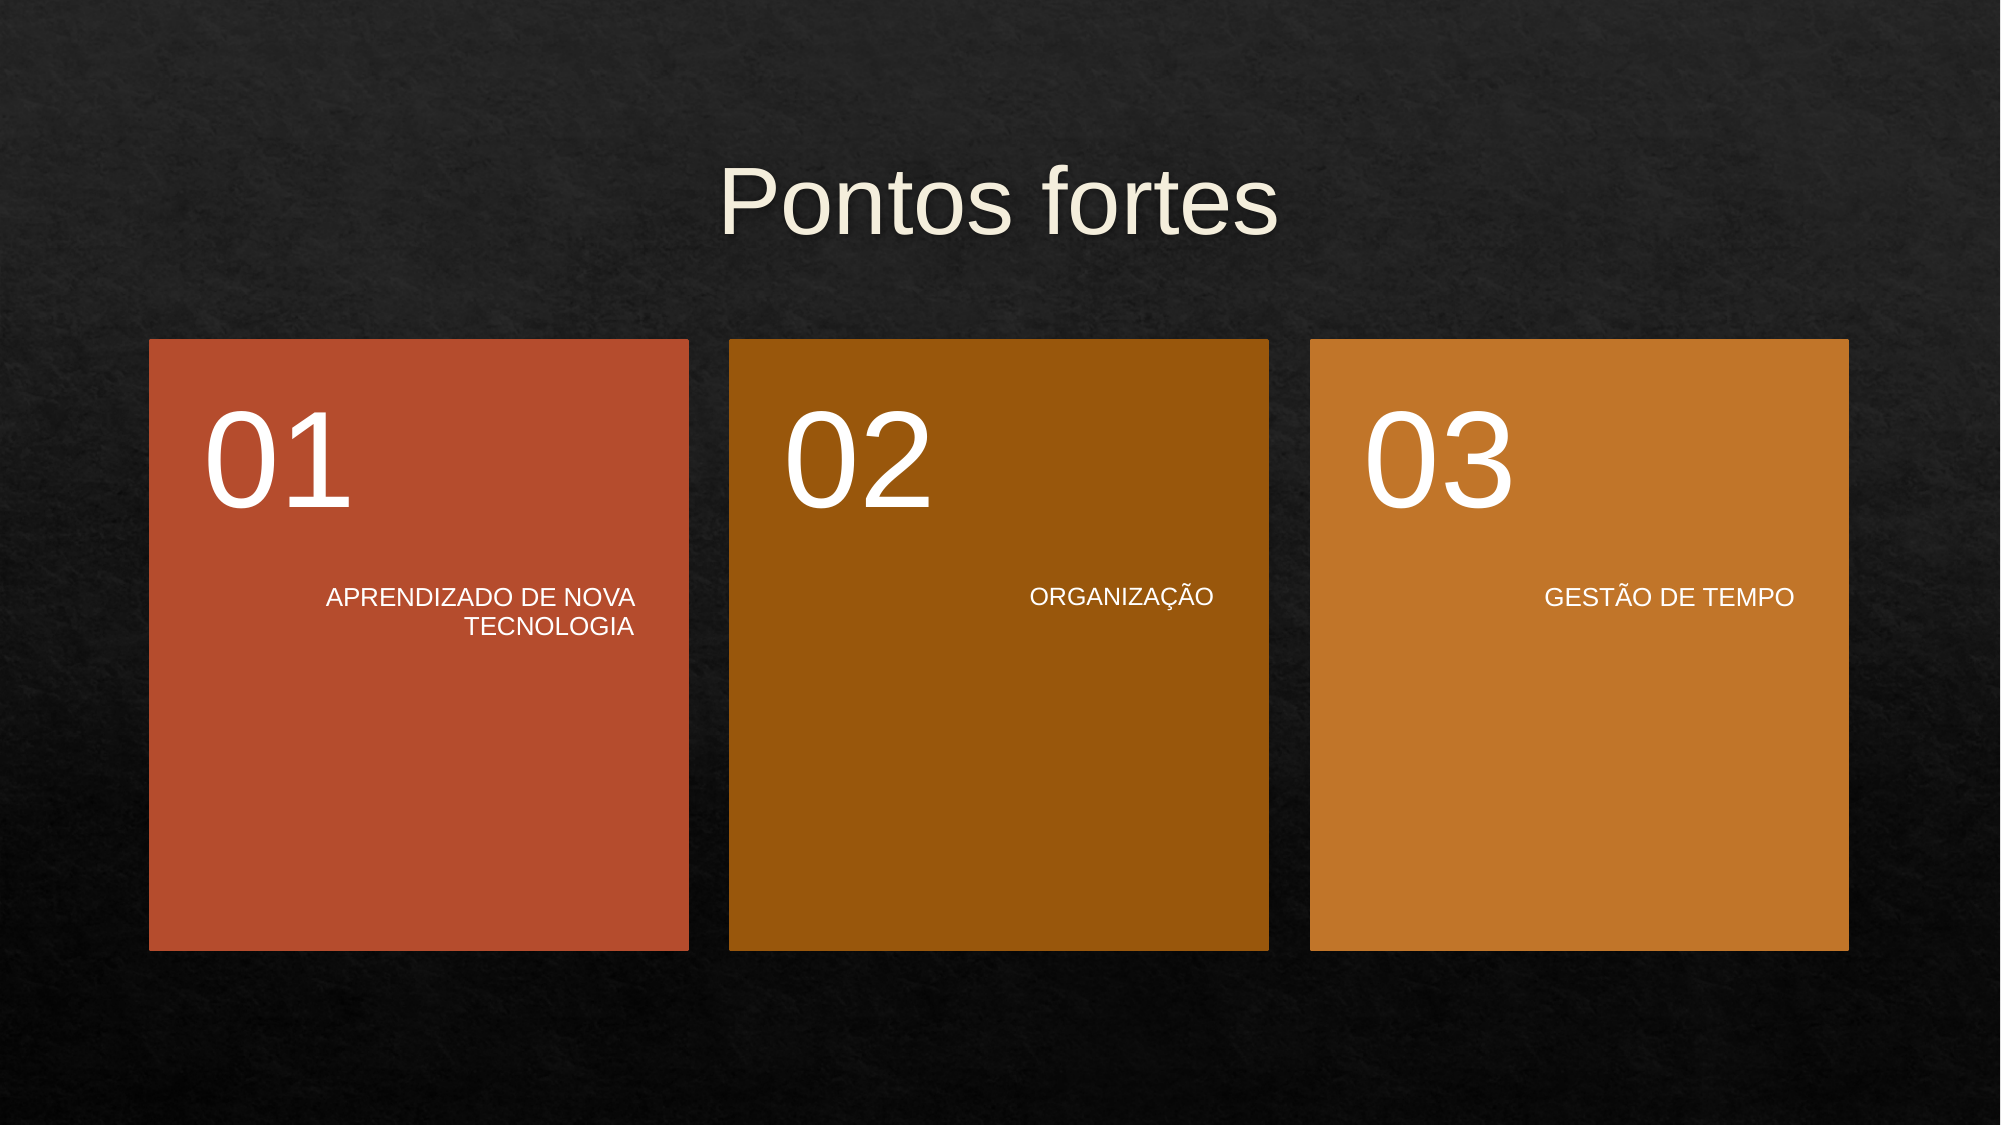

# Pontos fortes
Aprendizado de nova tecnologia
01
ORGANIZAÇÃO
02
Gestão de tempo
03